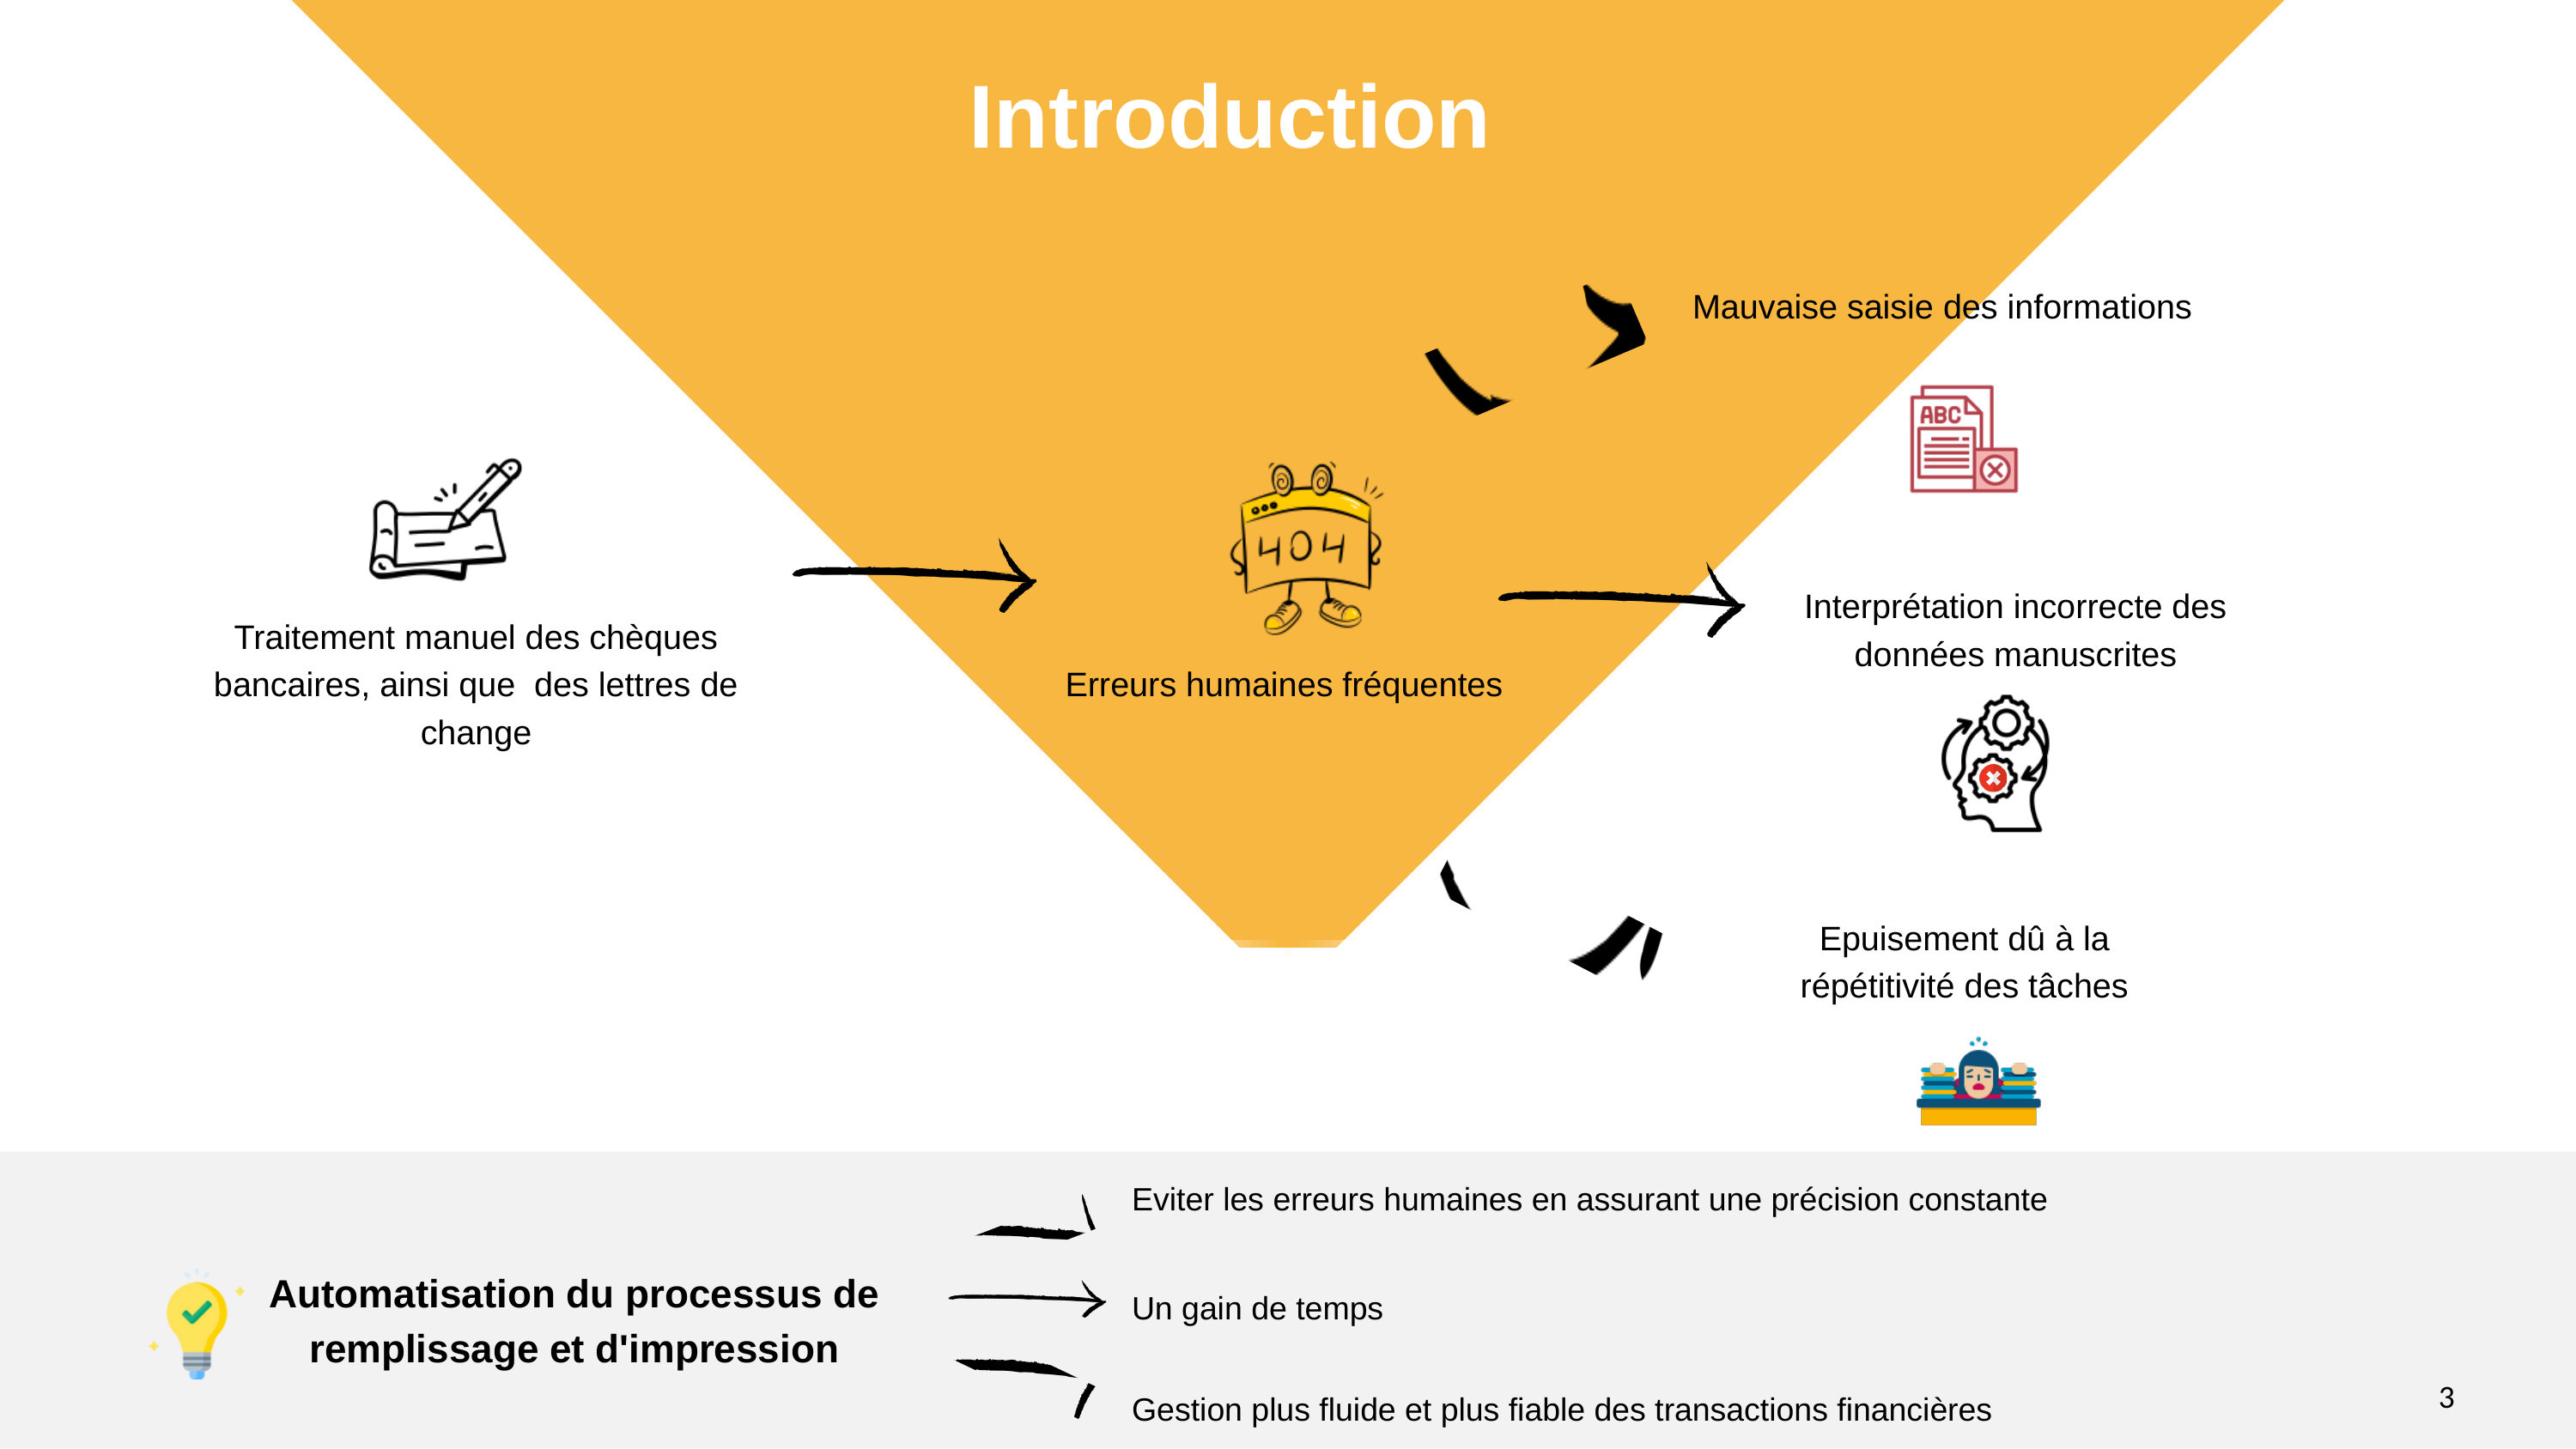

Introduction
Indicateurs clés
Mauvaise saisie des informations

Interprétation incorrecte des données manuscrites
Traitement manuel des chèques bancaires, ainsi que  des lettres de change
Erreurs humaines fréquentes

Epuisement dû à la répétitivité des tâches

Eviter les erreurs humaines en assurant une précision constante

Un gain de temps
Automatisation du processus de remplissage et d'impression

Gestion plus fluide et plus fiable des transactions financières

3